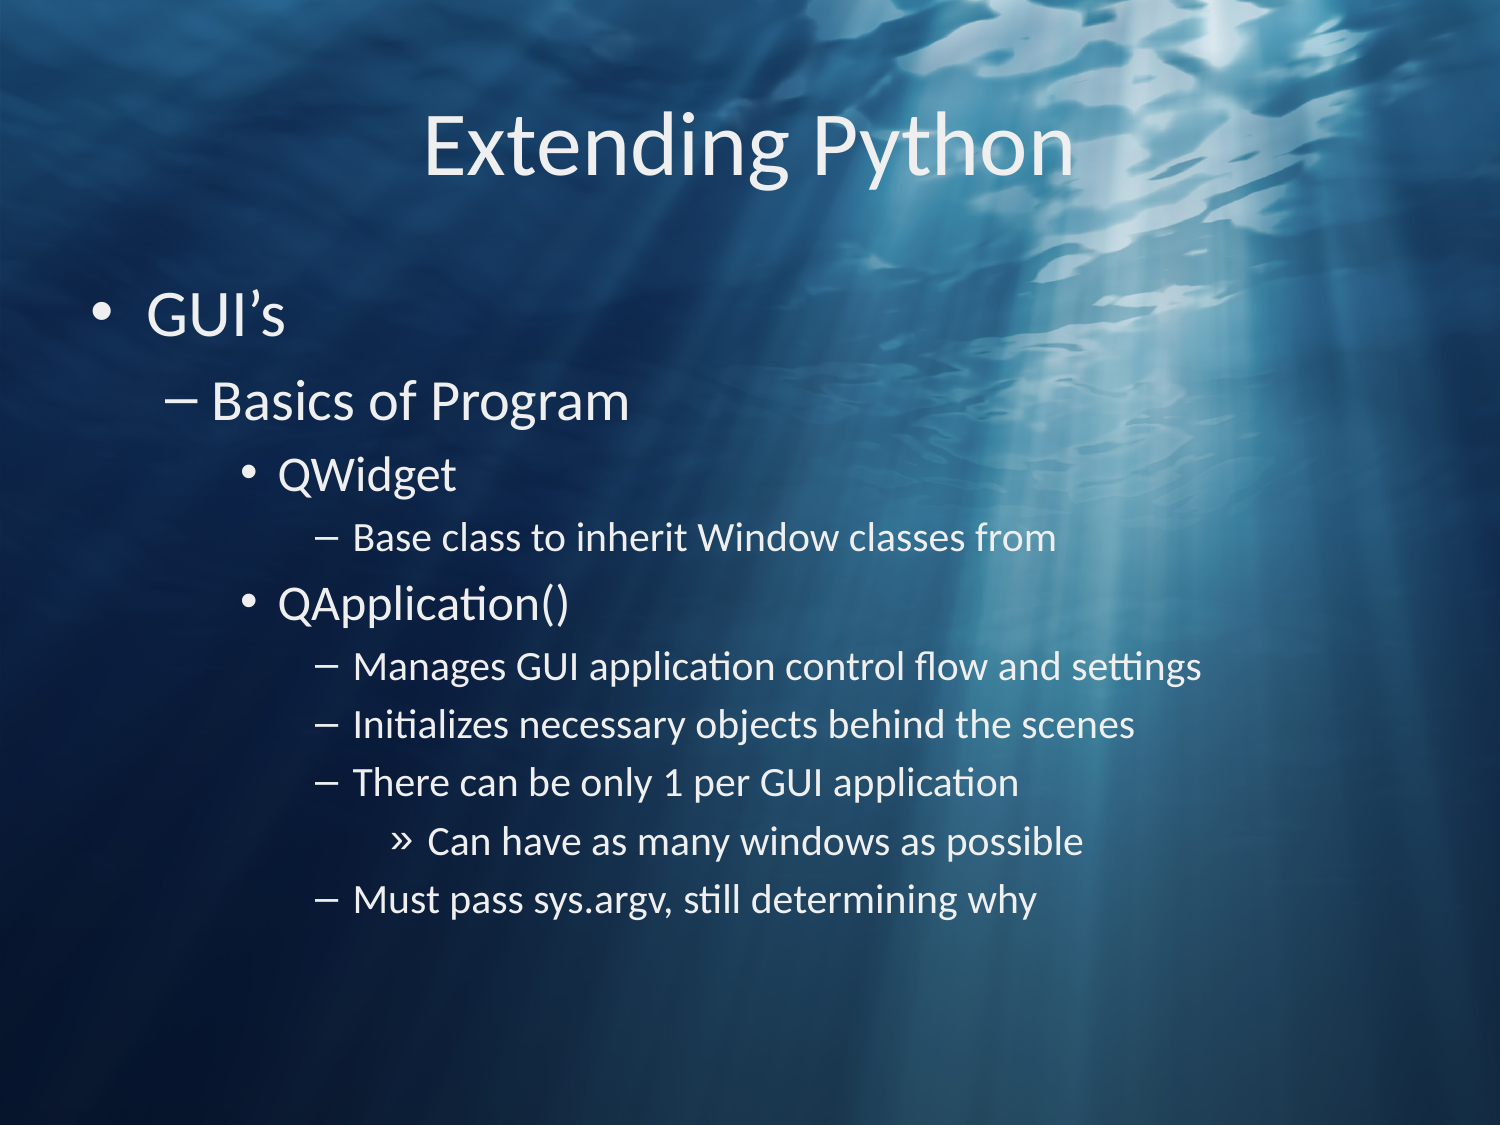

# Extending Python
GUI’s
Basics of Program
QWidget
Base class to inherit Window classes from
QApplication()
Manages GUI application control flow and settings
Initializes necessary objects behind the scenes
There can be only 1 per GUI application
Can have as many windows as possible
Must pass sys.argv, still determining why